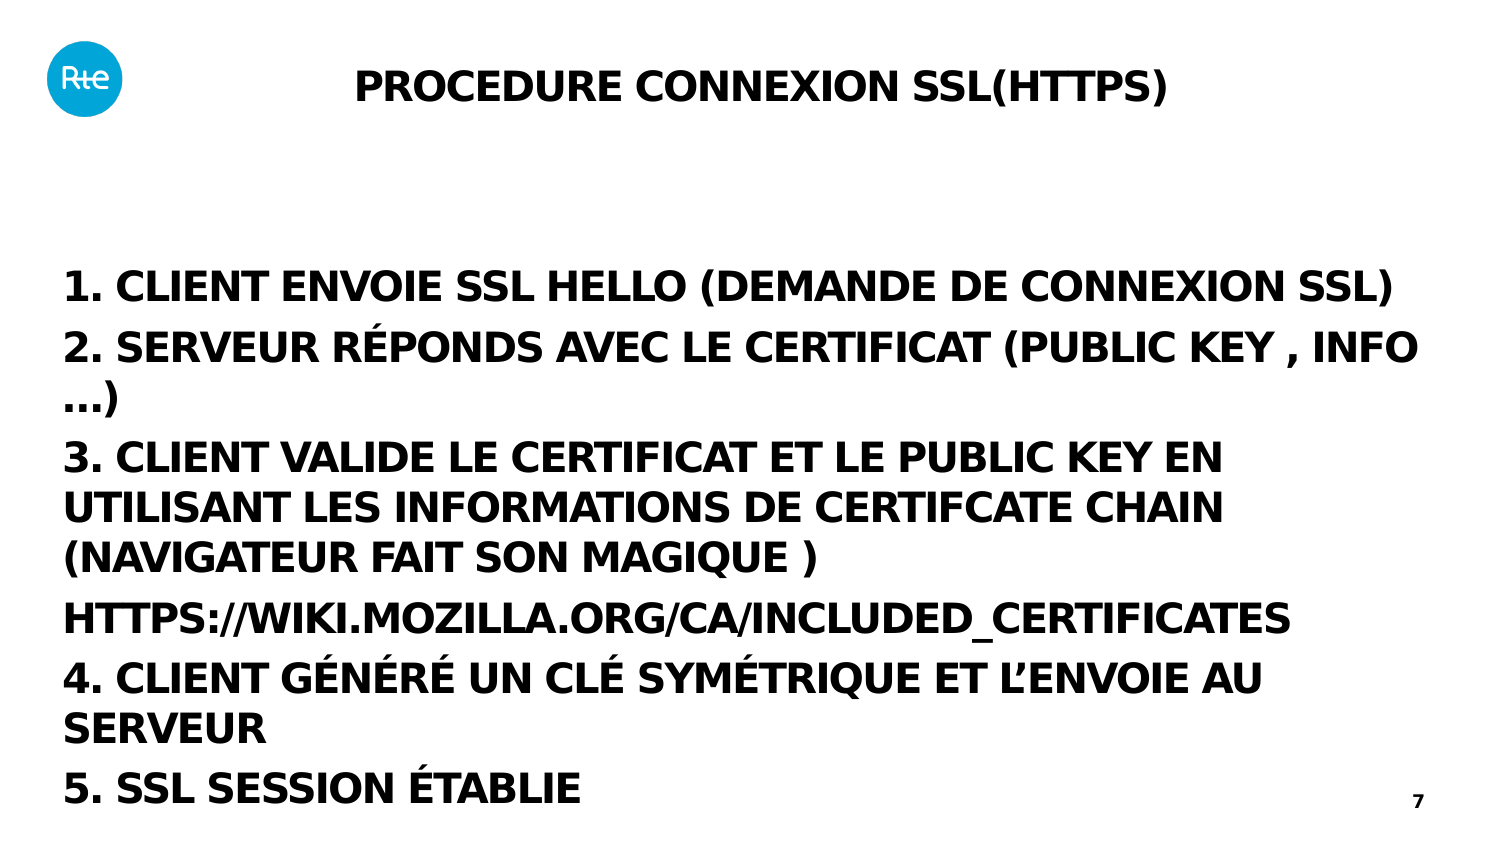

Versions:

PROCEDURE CONNEXION SSL(HTTPS)
1. CLIENT envoie SSL HELLO (demande de connexion SSL)
2. Serveur réponds Avec le certificat (public key , info …)
3. Client VALIDE le certificat et le public key en utilisant les informations de certifcate chain (navigateur fait son magique )
https://wiki.mozilla.org/CA/Included_Certificates
4. Client généré un clé symétrique et l’envoie au serveur
5. SSL session établie

7